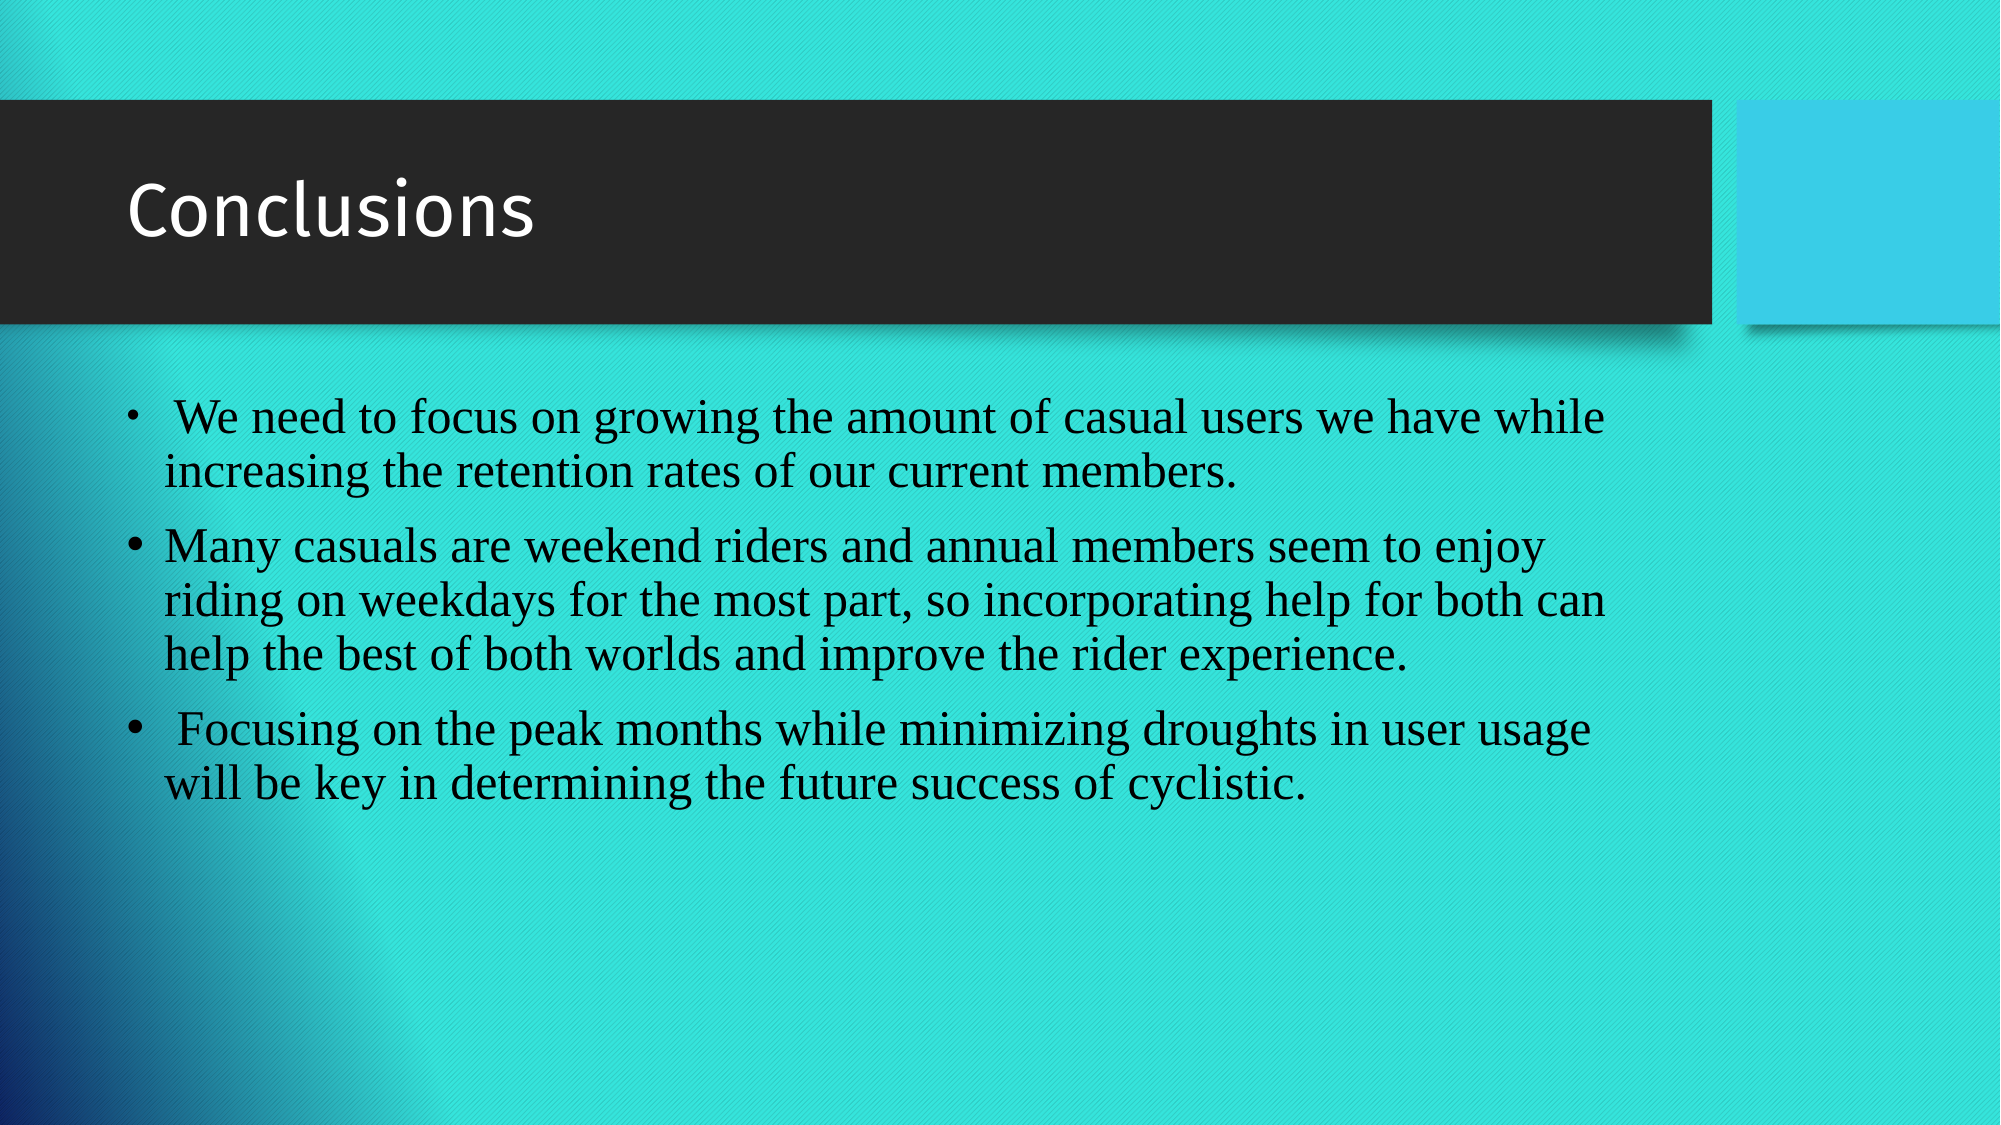

# Conclusions
 We need to focus on growing the amount of casual users we have while increasing the retention rates of our current members.
Many casuals are weekend riders and annual members seem to enjoy riding on weekdays for the most part, so incorporating help for both can help the best of both worlds and improve the rider experience.
 Focusing on the peak months while minimizing droughts in user usage will be key in determining the future success of cyclistic.